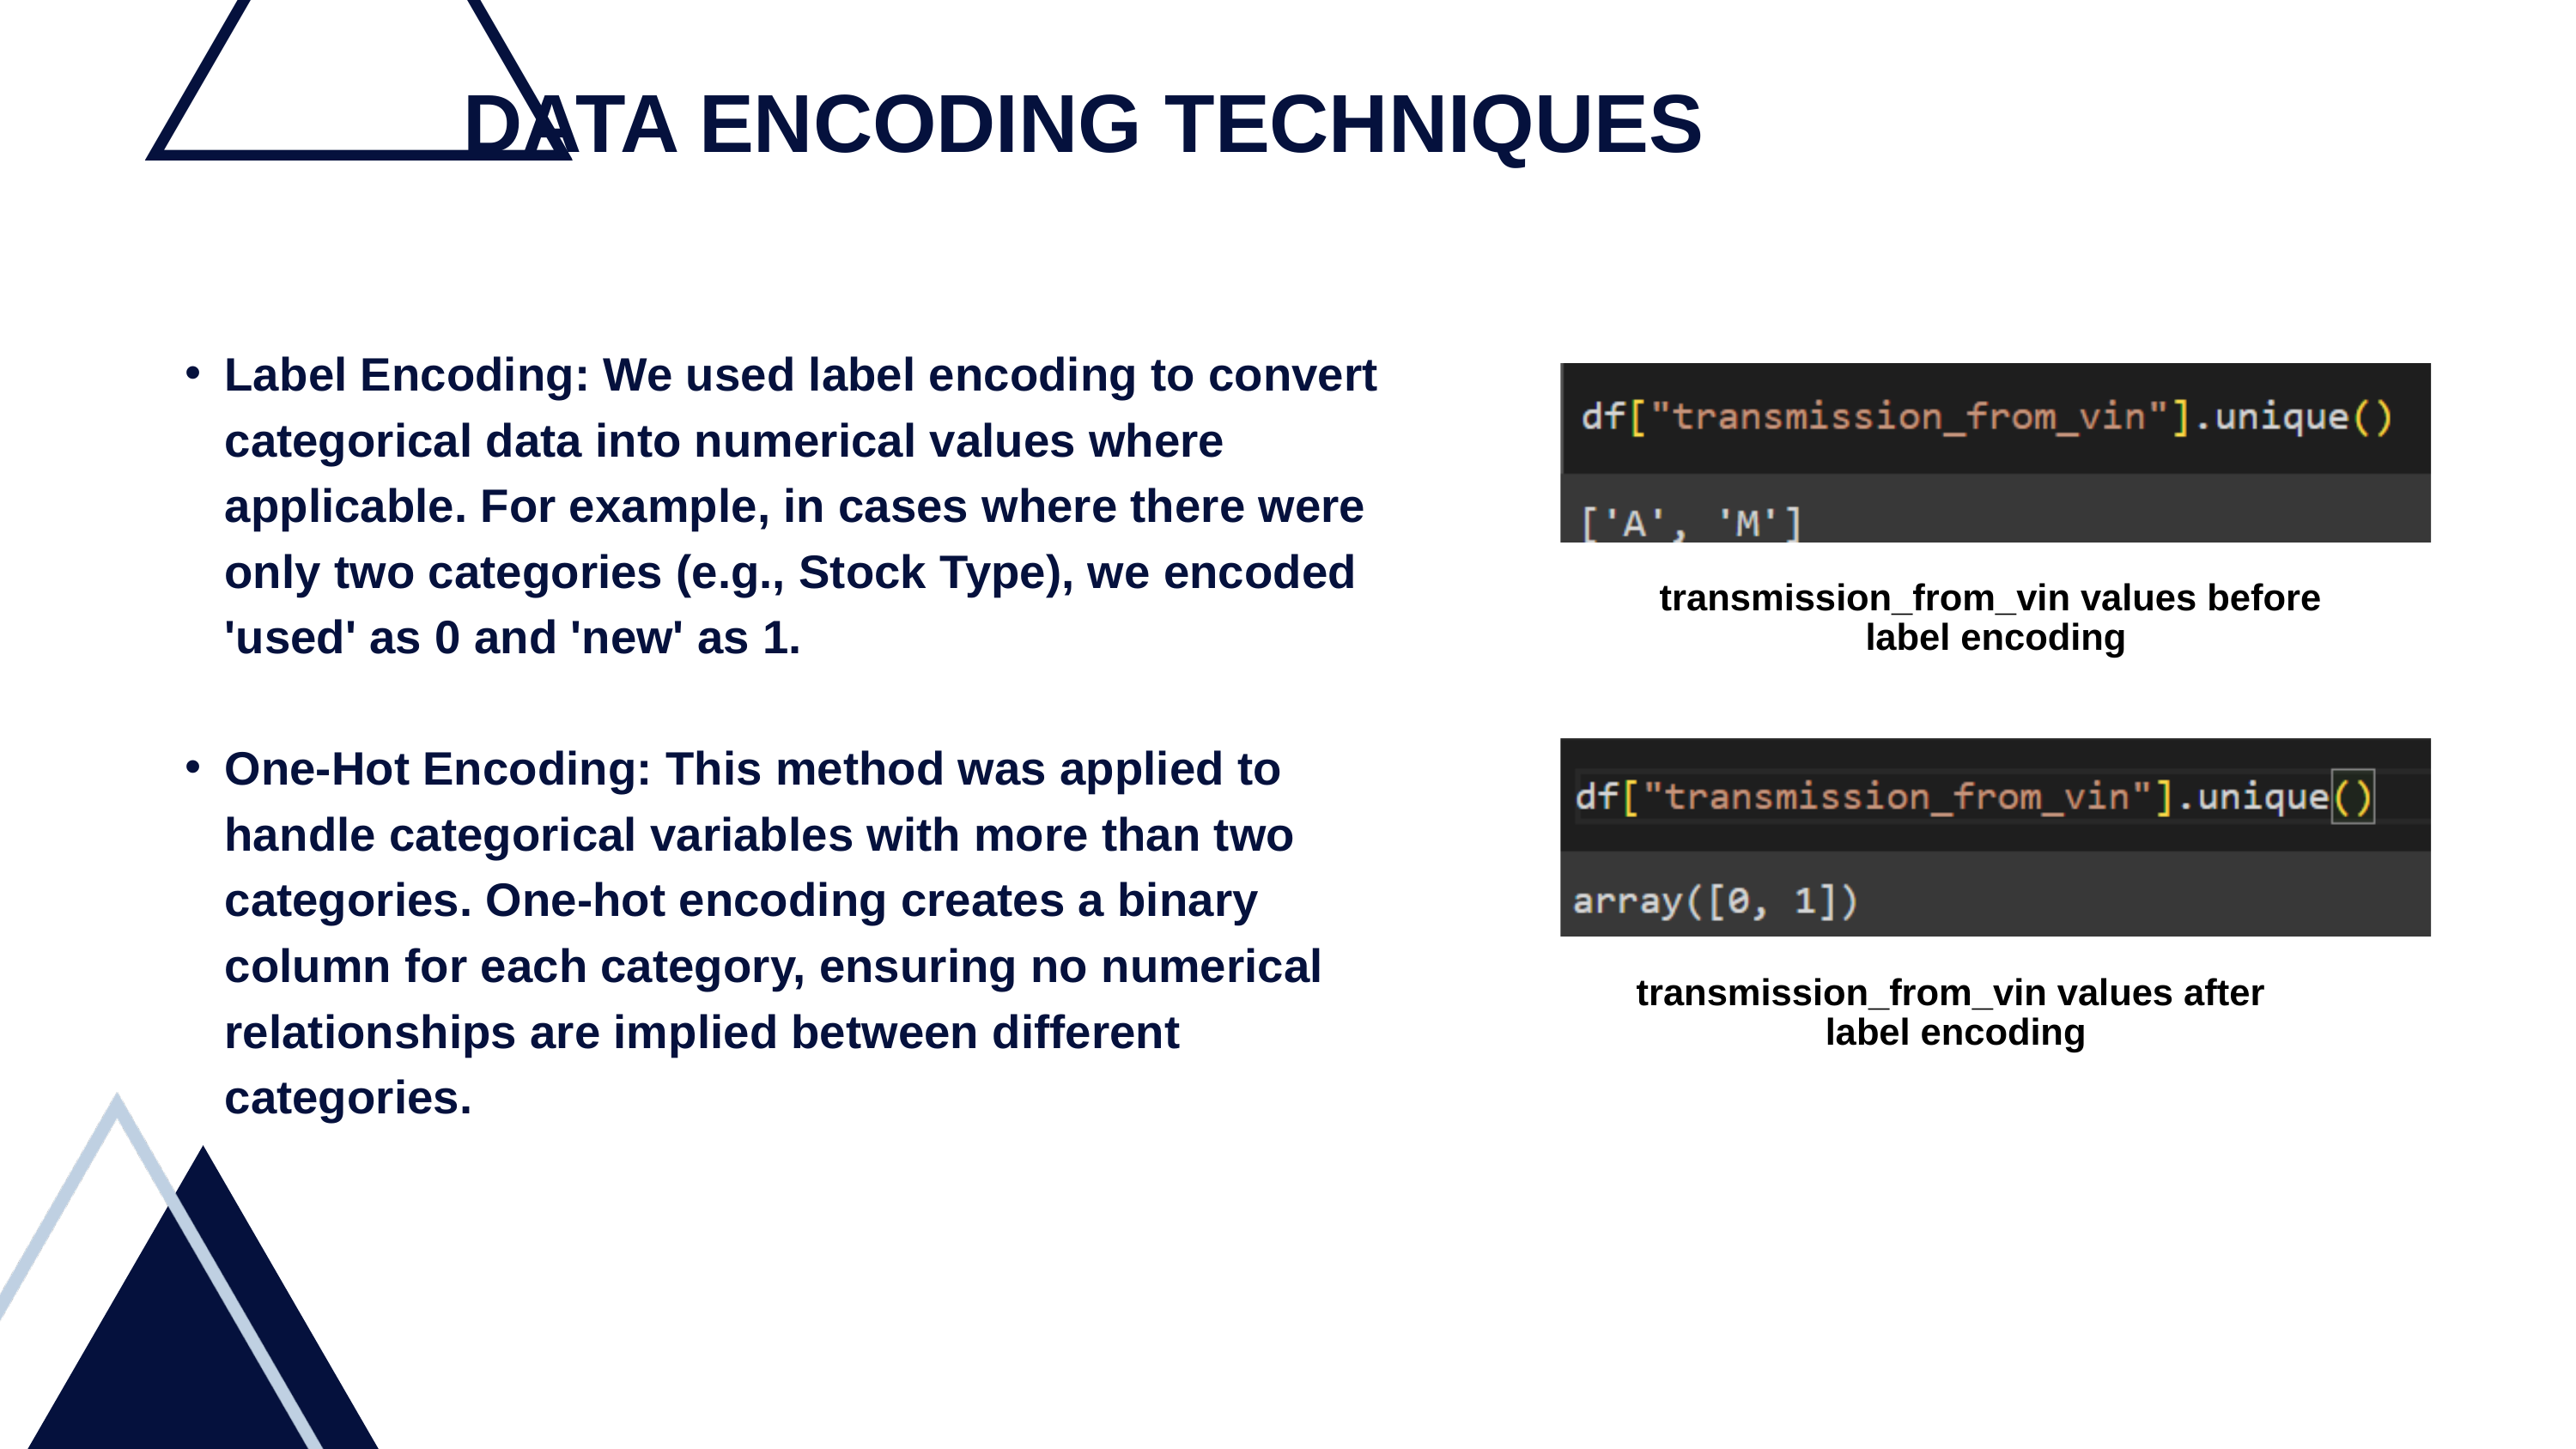

DATA ENCODING TECHNIQUES

Label Encoding: We used label encoding to convert categorical data into numerical values where applicable. For example, in cases where there were only two categories (e.g., Stock Type), we encoded 'used' as 0 and 'new' as 1.

One-Hot Encoding: This method was applied to handle categorical variables with more than two categories. One-hot encoding creates a binary column for each category, ensuring no numerical relationships are implied between different categories.

transmission_from_vin values before
label encoding

transmission_from_vin values after
label encoding